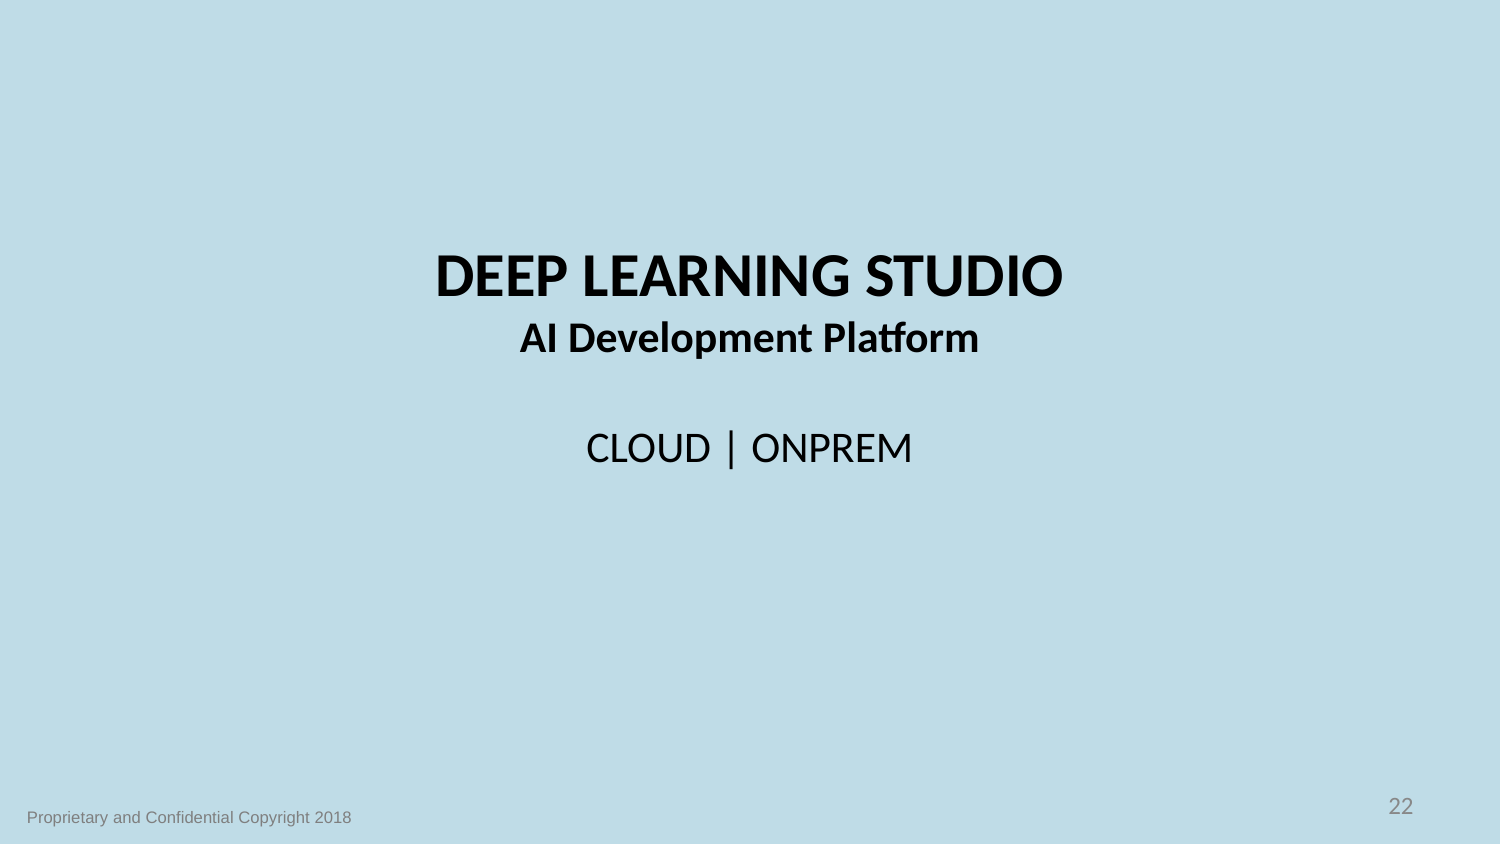

# DEEP LEARNING STUDIO AI Development Platform CLOUD | ONPREM
22
Proprietary and Confidential Copyright 2018